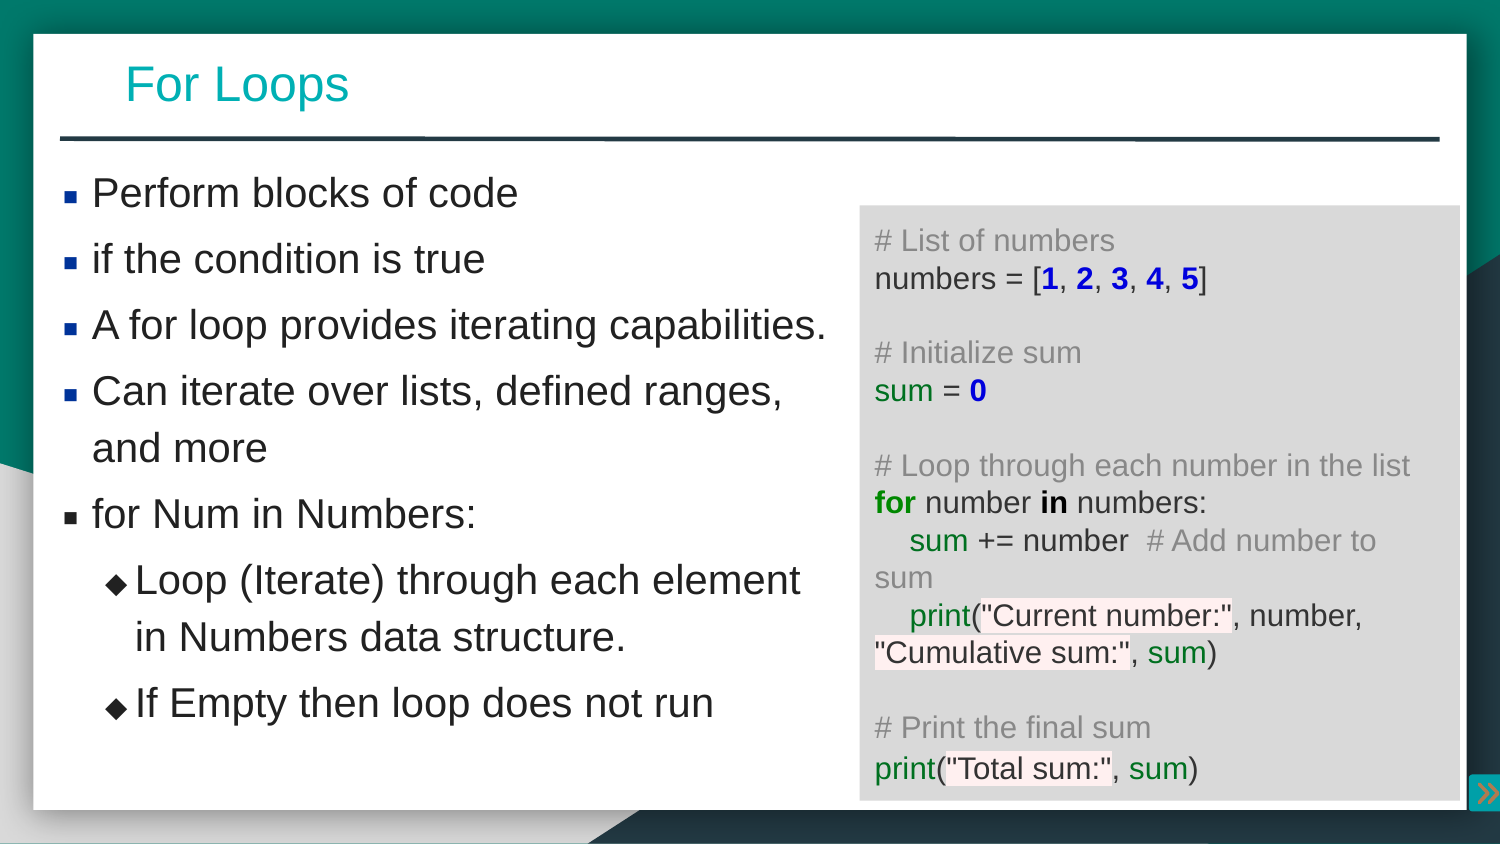

For Loops
Perform blocks of code
if the condition is true
A for loop provides iterating capabilities.
Can iterate over lists, defined ranges, and more
for Num in Numbers:
Loop (Iterate) through each element in Numbers data structure.
If Empty then loop does not run

# List of numbers
numbers = [1, 2, 3, 4, 5]

# Initialize sum
sum = 0

# Loop through each number in the list
for number in numbers:
    sum += number  # Add number to sum
    print("Current number:", number, "Cumulative sum:", sum)

# Print the final sum
print("Total sum:", sum)